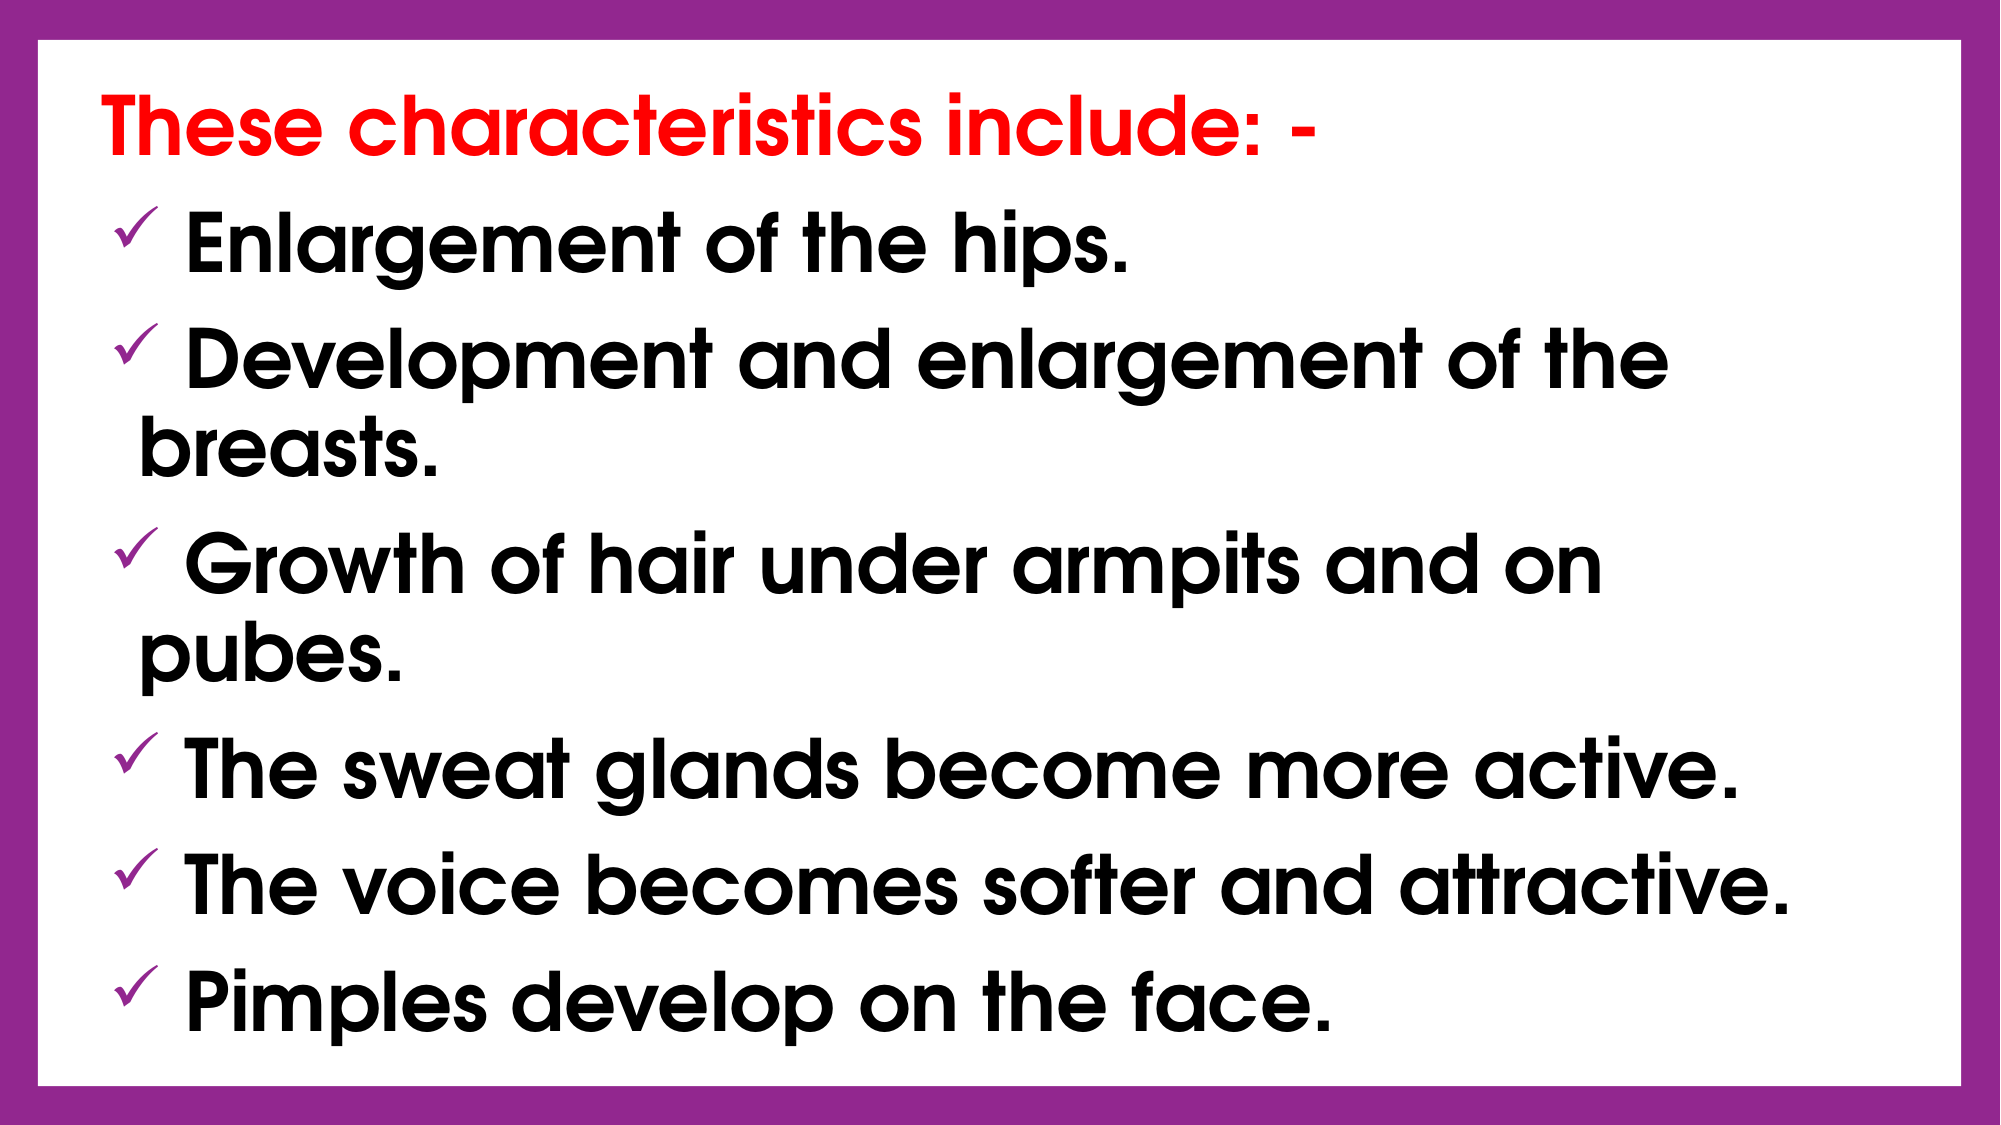

These characteristics include: -
 Enlargement of the hips.
 Development and enlargement of the 	breasts.
 Growth of hair under armpits and on 	pubes.
 The sweat glands become more active.
 The voice becomes softer and attractive.
 Pimples develop on the face.